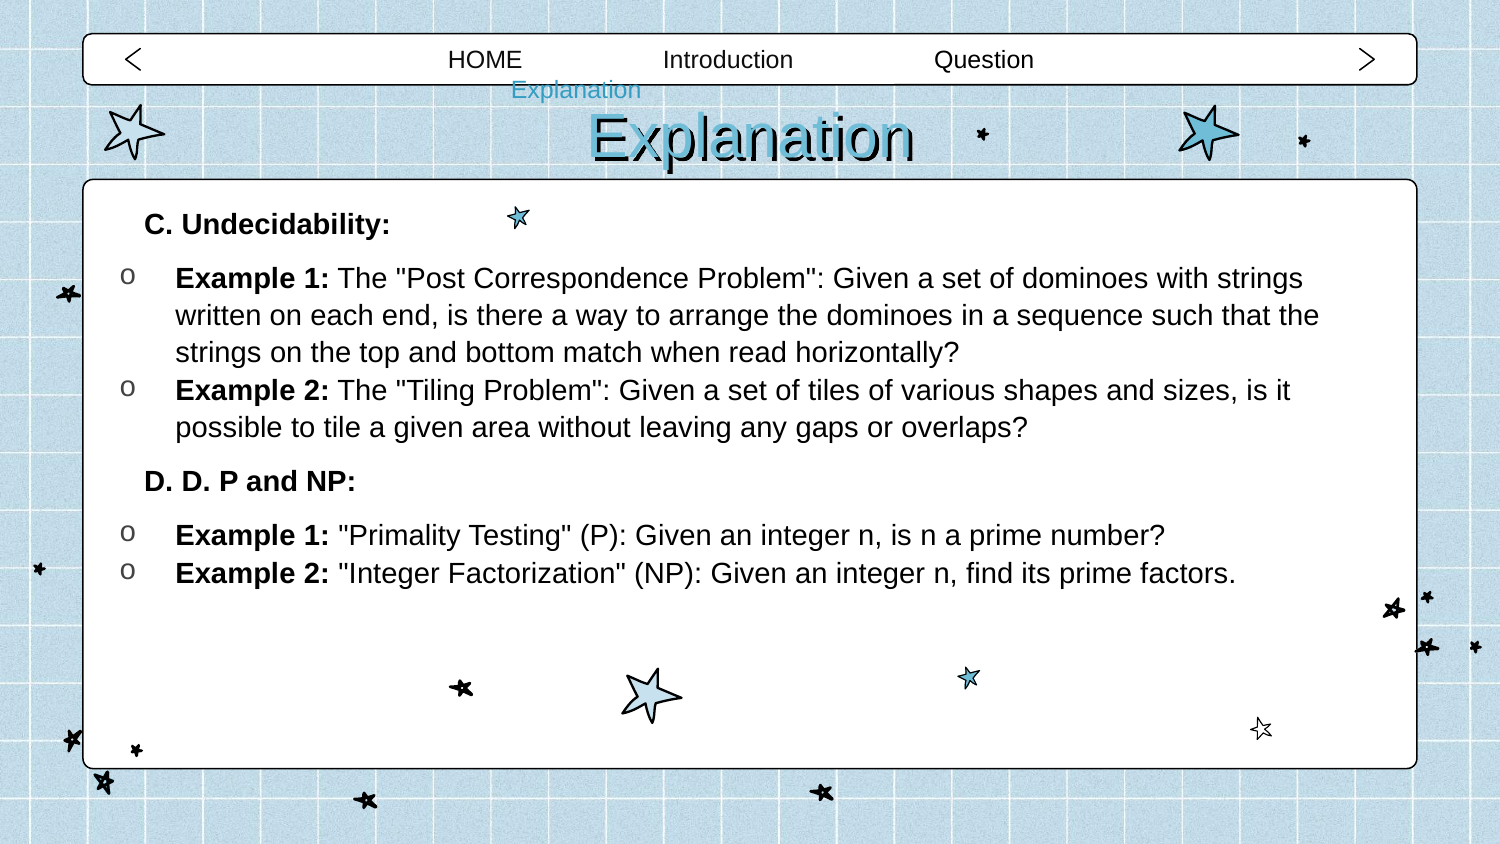

HOME                    Introduction                    Question                    Explanation

# Explanation

C. Undecidability:
Example 1: The "Post Correspondence Problem": Given a set of dominoes with strings written on each end, is there a way to arrange the dominoes in a sequence such that the strings on the top and bottom match when read horizontally?
Example 2: The "Tiling Problem": Given a set of tiles of various shapes and sizes, is it possible to tile a given area without leaving any gaps or overlaps?
D. D. P and NP:
Example 1: "Primality Testing" (P): Given an integer n, is n a prime number?
Example 2: "Integer Factorization" (NP): Given an integer n, find its prime factors.